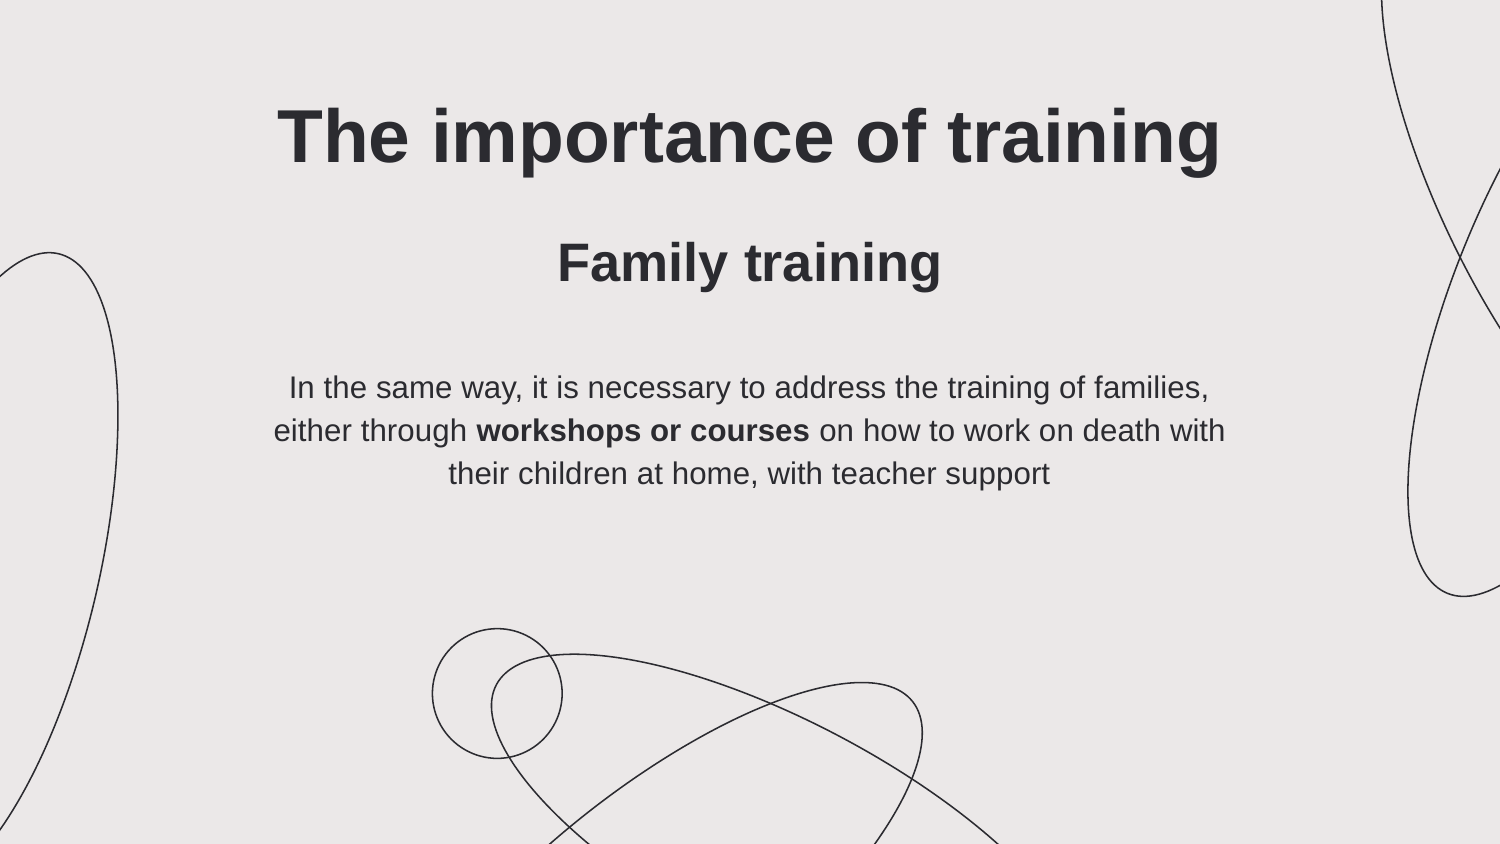

# The importance of training
Family training
In the same way, it is necessary to address the training of families, either through workshops or courses on how to work on death with their children at home, with teacher support